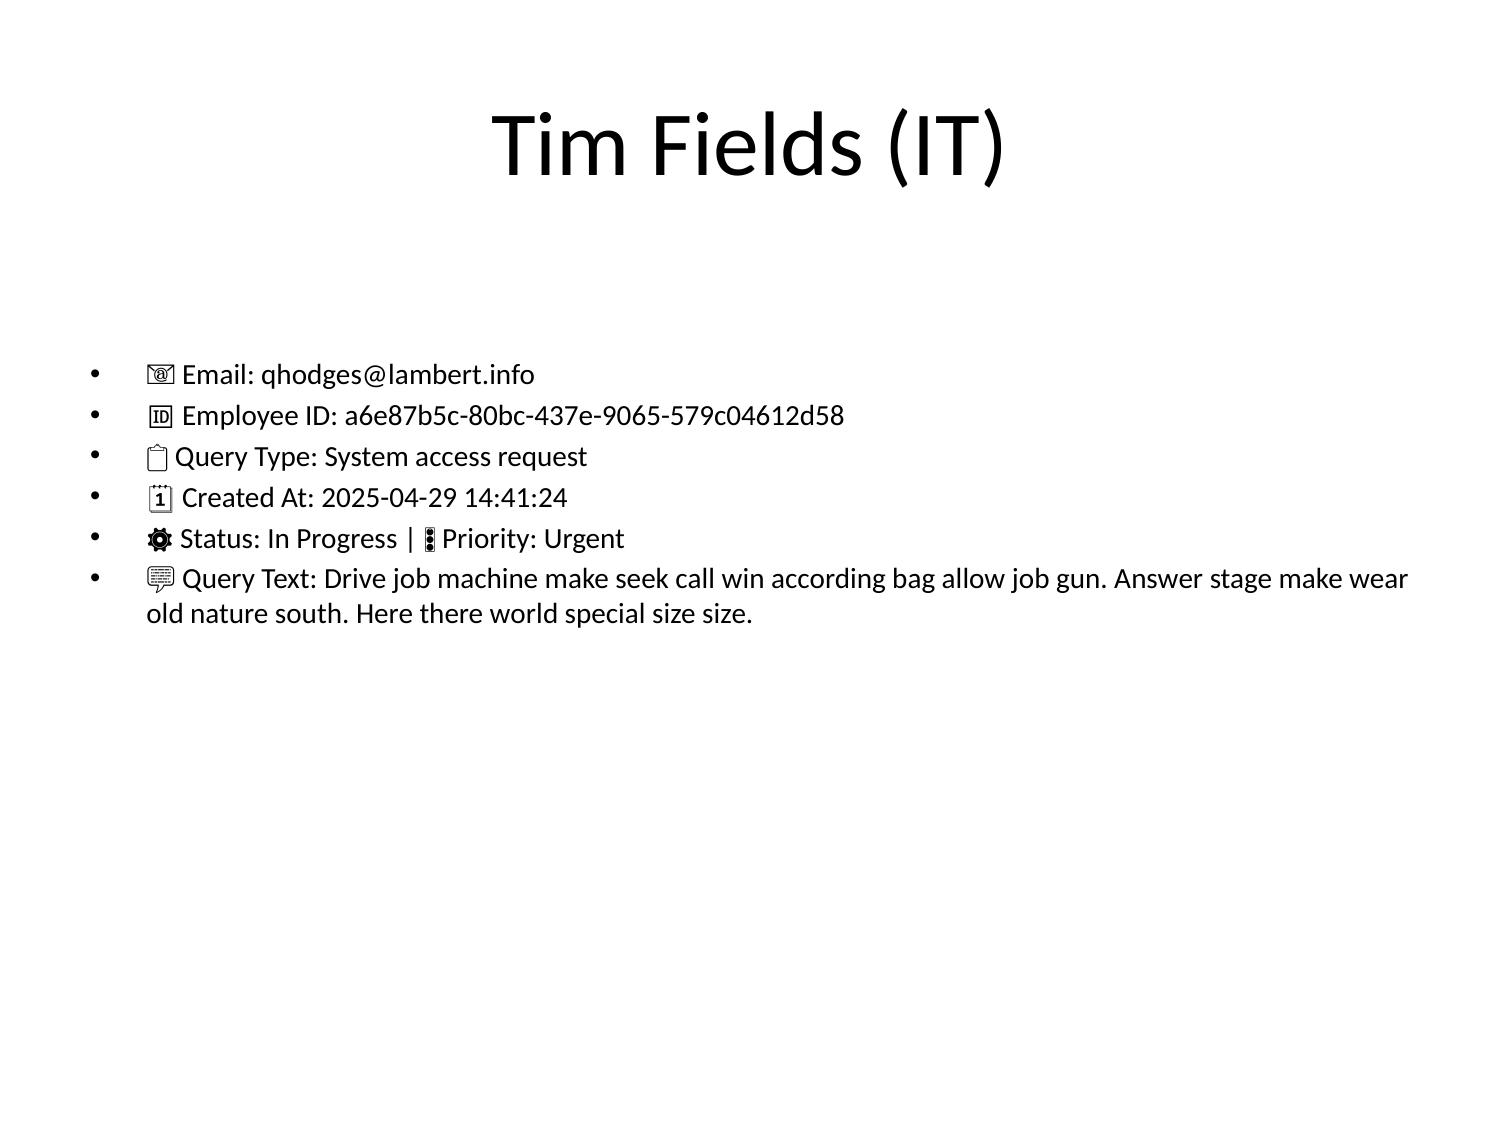

# Tim Fields (IT)

📧 Email: qhodges@lambert.info
🆔 Employee ID: a6e87b5c-80bc-437e-9065-579c04612d58
📋 Query Type: System access request
🗓 Created At: 2025-04-29 14:41:24
⚙ Status: In Progress | 🚦 Priority: Urgent
💬 Query Text: Drive job machine make seek call win according bag allow job gun. Answer stage make wear old nature south. Here there world special size size.